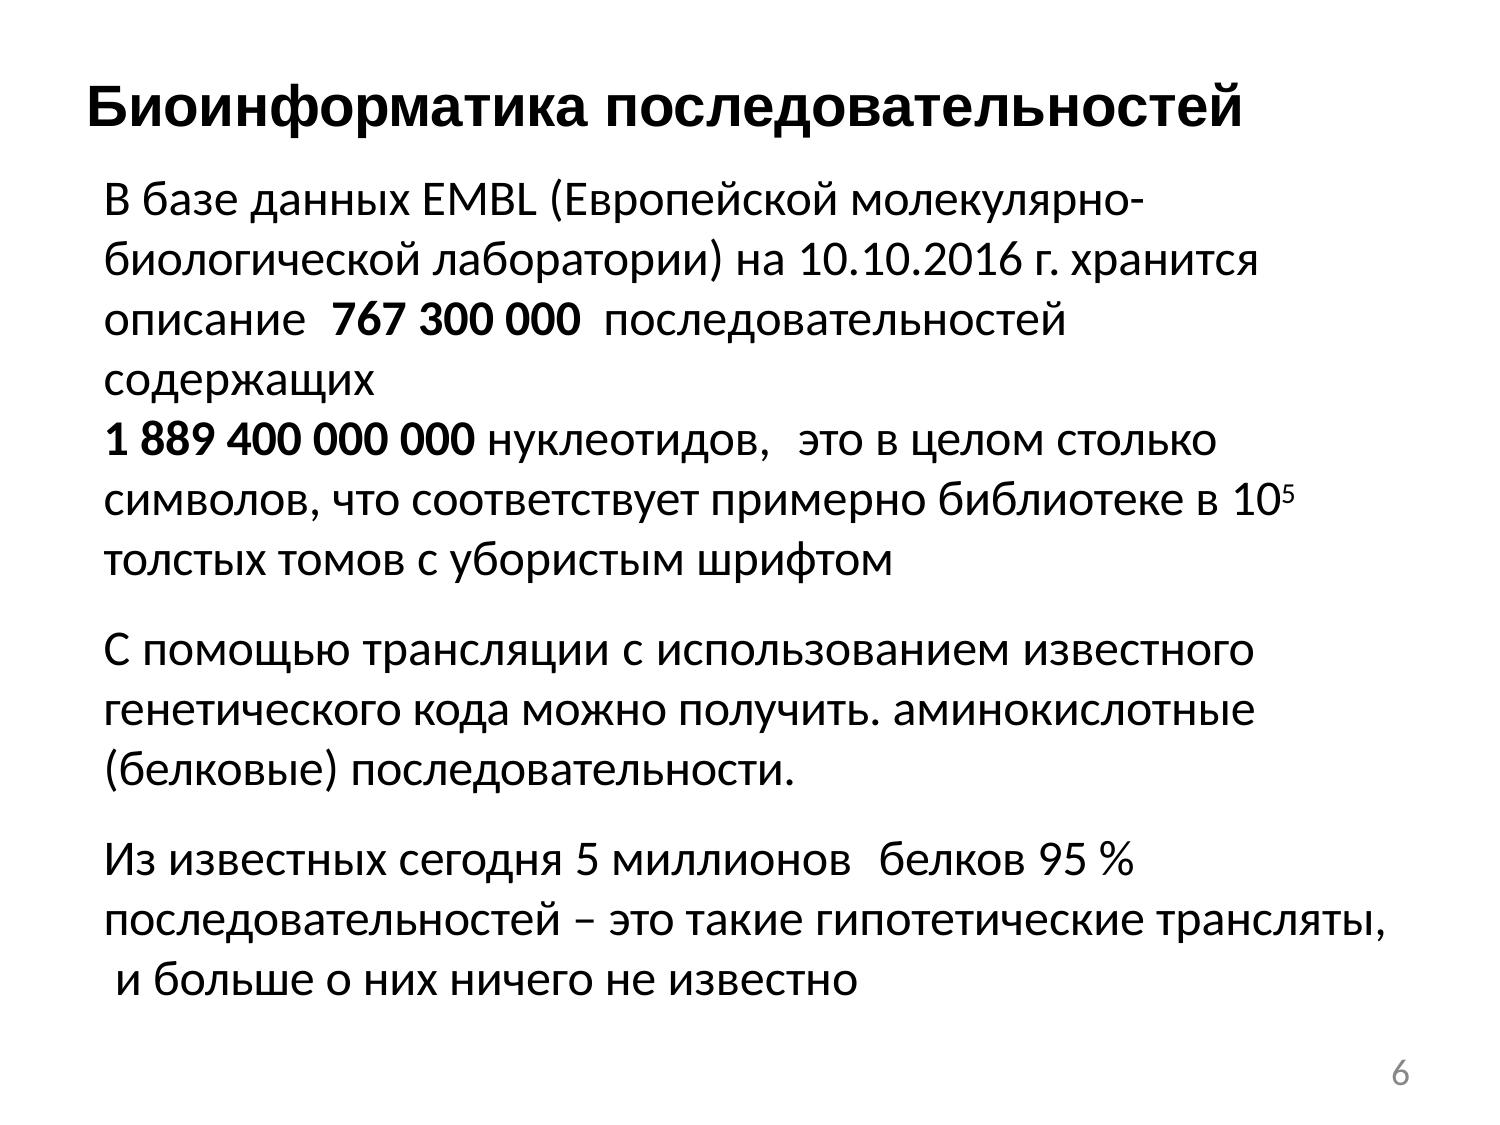

# Биоинформатика последовательностей
В базе данных EMBL (Европейской молекулярно-  биологической лаборатории) на 10.10.2016 г. хранится  описание	767 300 000	последовательностей	содержащих
1 889 400 000 000 нуклеотидов,	это в целом столько  символов, что соответствует примерно библиотеке в 105  толстых томов с убористым шрифтом
С помощью трансляции с использованием известного  генетического кода можно получить. аминокислотные  (белковые) последовательности.
Из известных сегодня 5 миллионов	белков 95 %  последовательностей – это такие гипотетические трансляты,  и больше о них ничего не известно
6